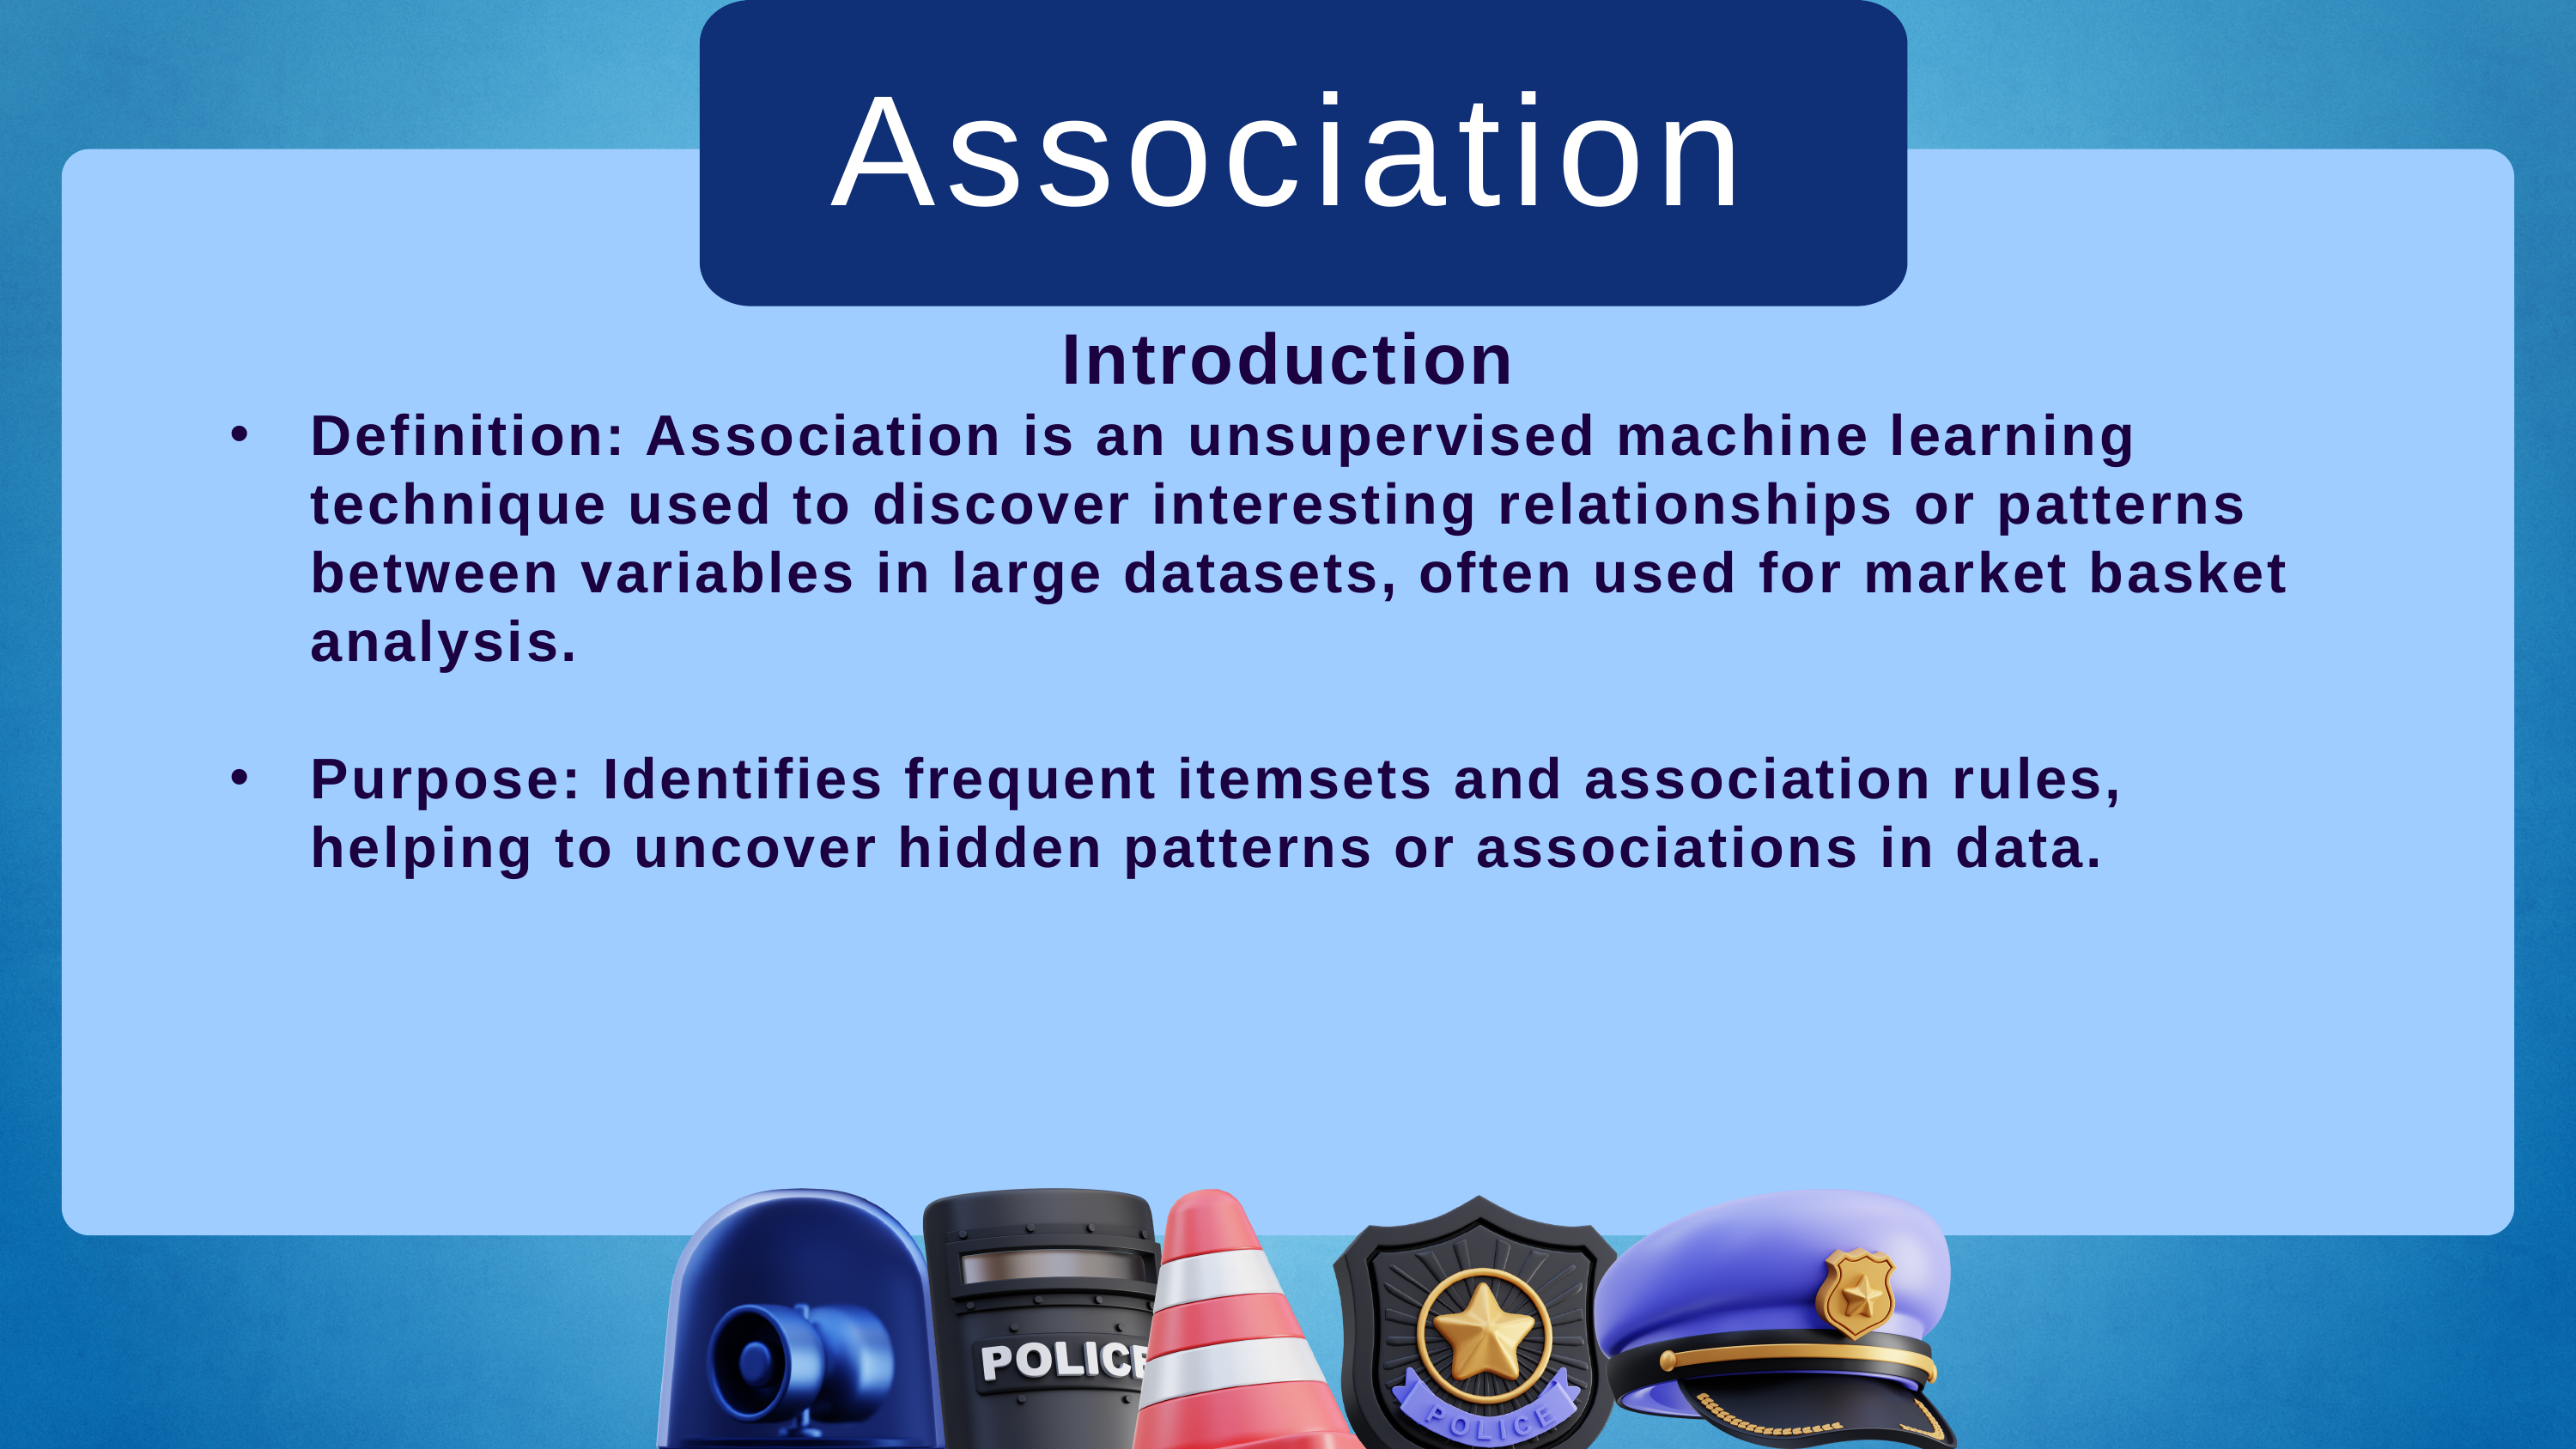

Association

Introduction
Definition: Association is an unsupervised machine learning technique used to discover interesting relationships or patterns between variables in large datasets, often used for market basket analysis.

Purpose: Identifies frequent itemsets and association rules, helping to uncover hidden patterns or associations in data.